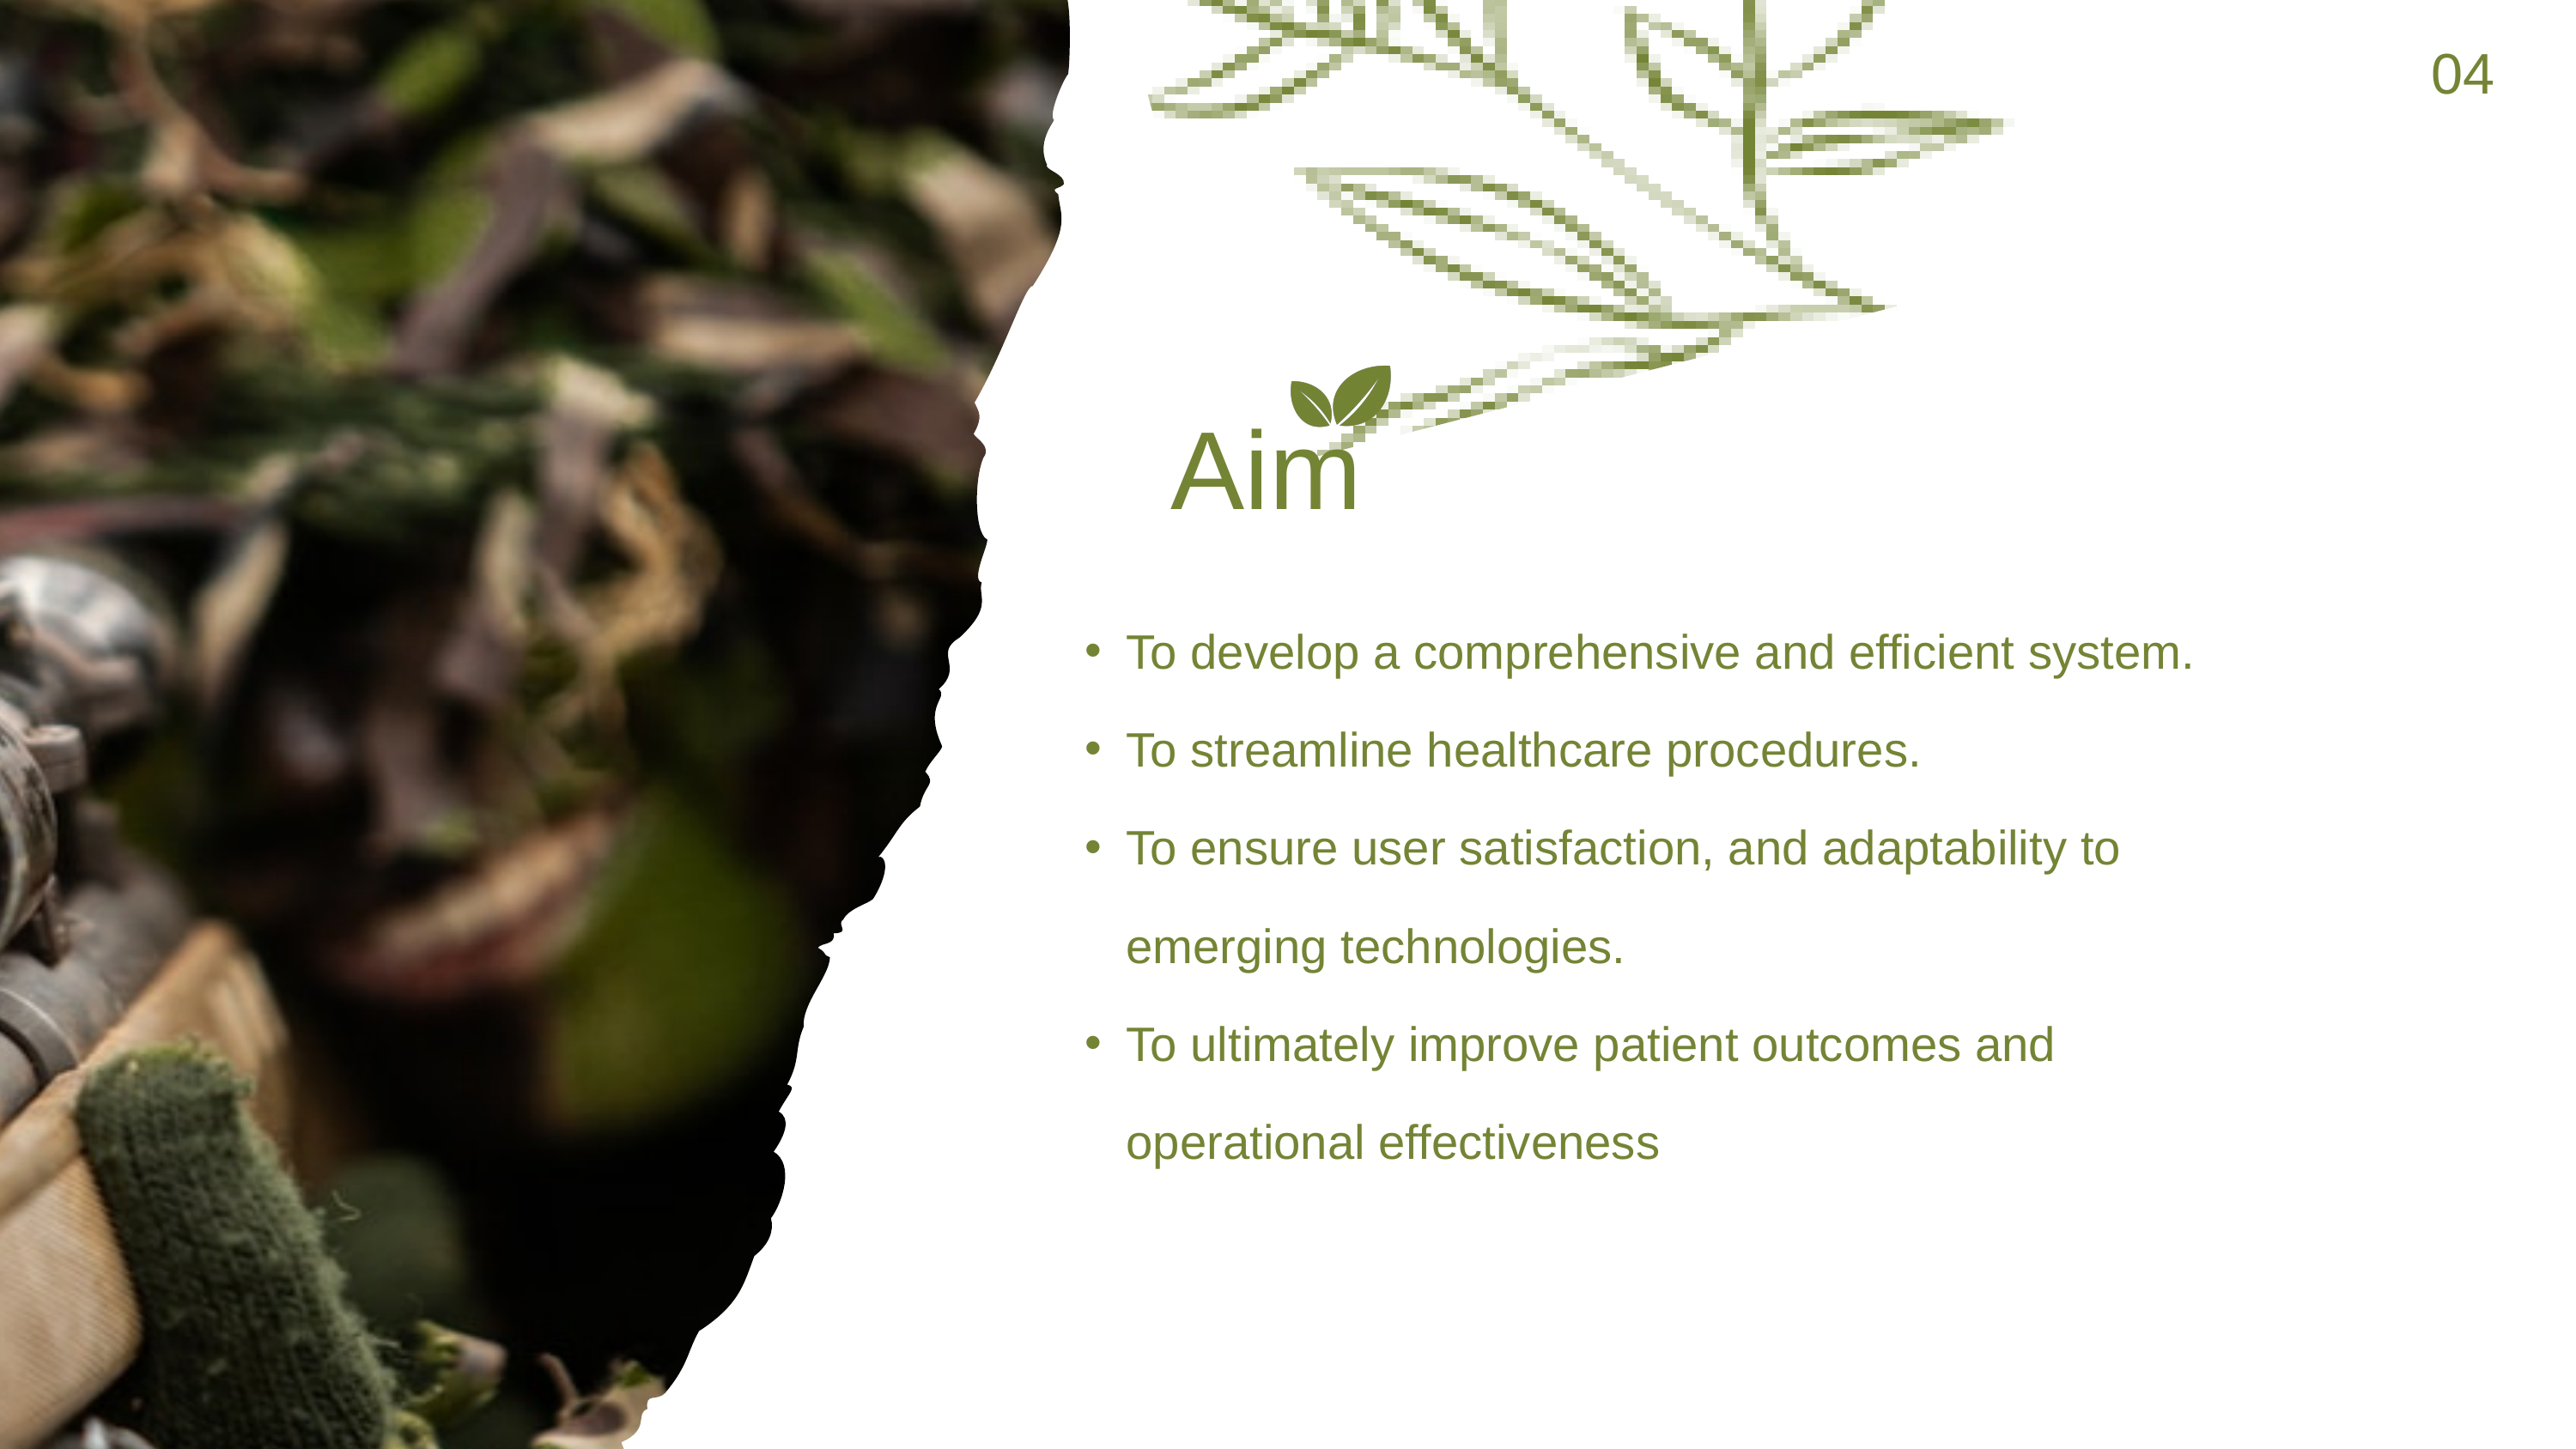

04

Aim
To develop a comprehensive and efficient system.
To streamline healthcare procedures.
To ensure user satisfaction, and adaptability to emerging technologies.
To ultimately improve patient outcomes and operational effectiveness